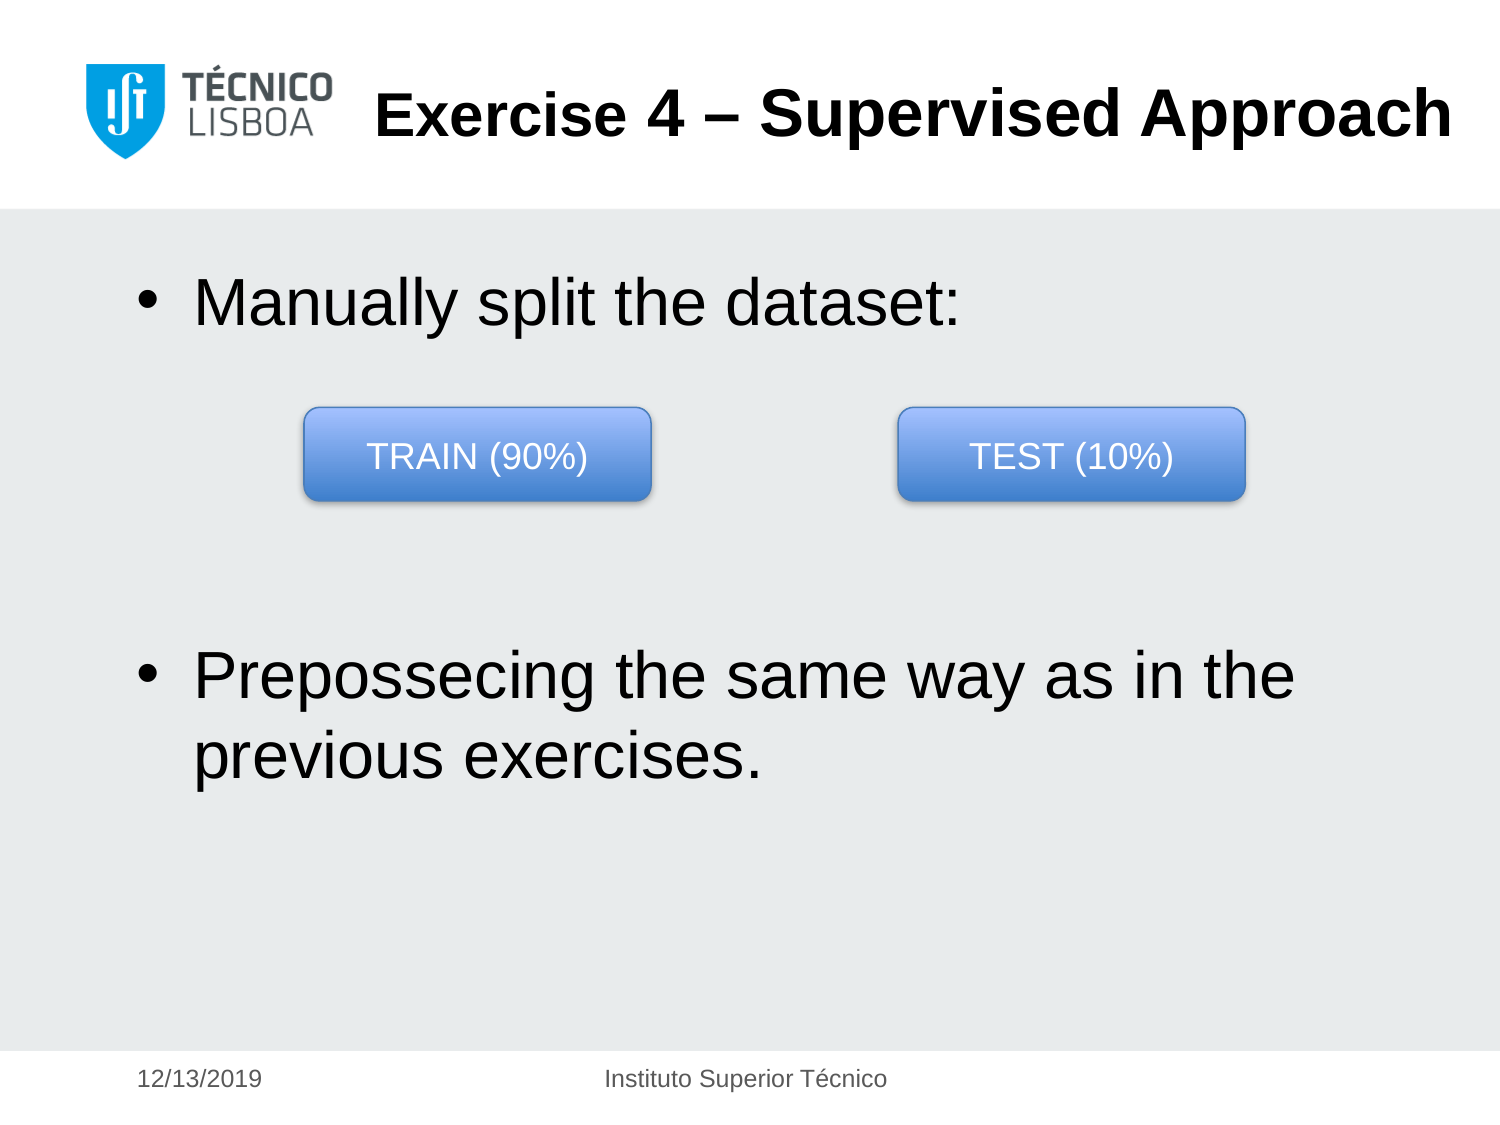

Exercise 4 – Supervised Approach
Manually split the dataset:

Prepossecing the same way as in the previous exercises.

TRAIN (90%)
TEST (10%)
12/13/2019
Instituto Superior Técnico